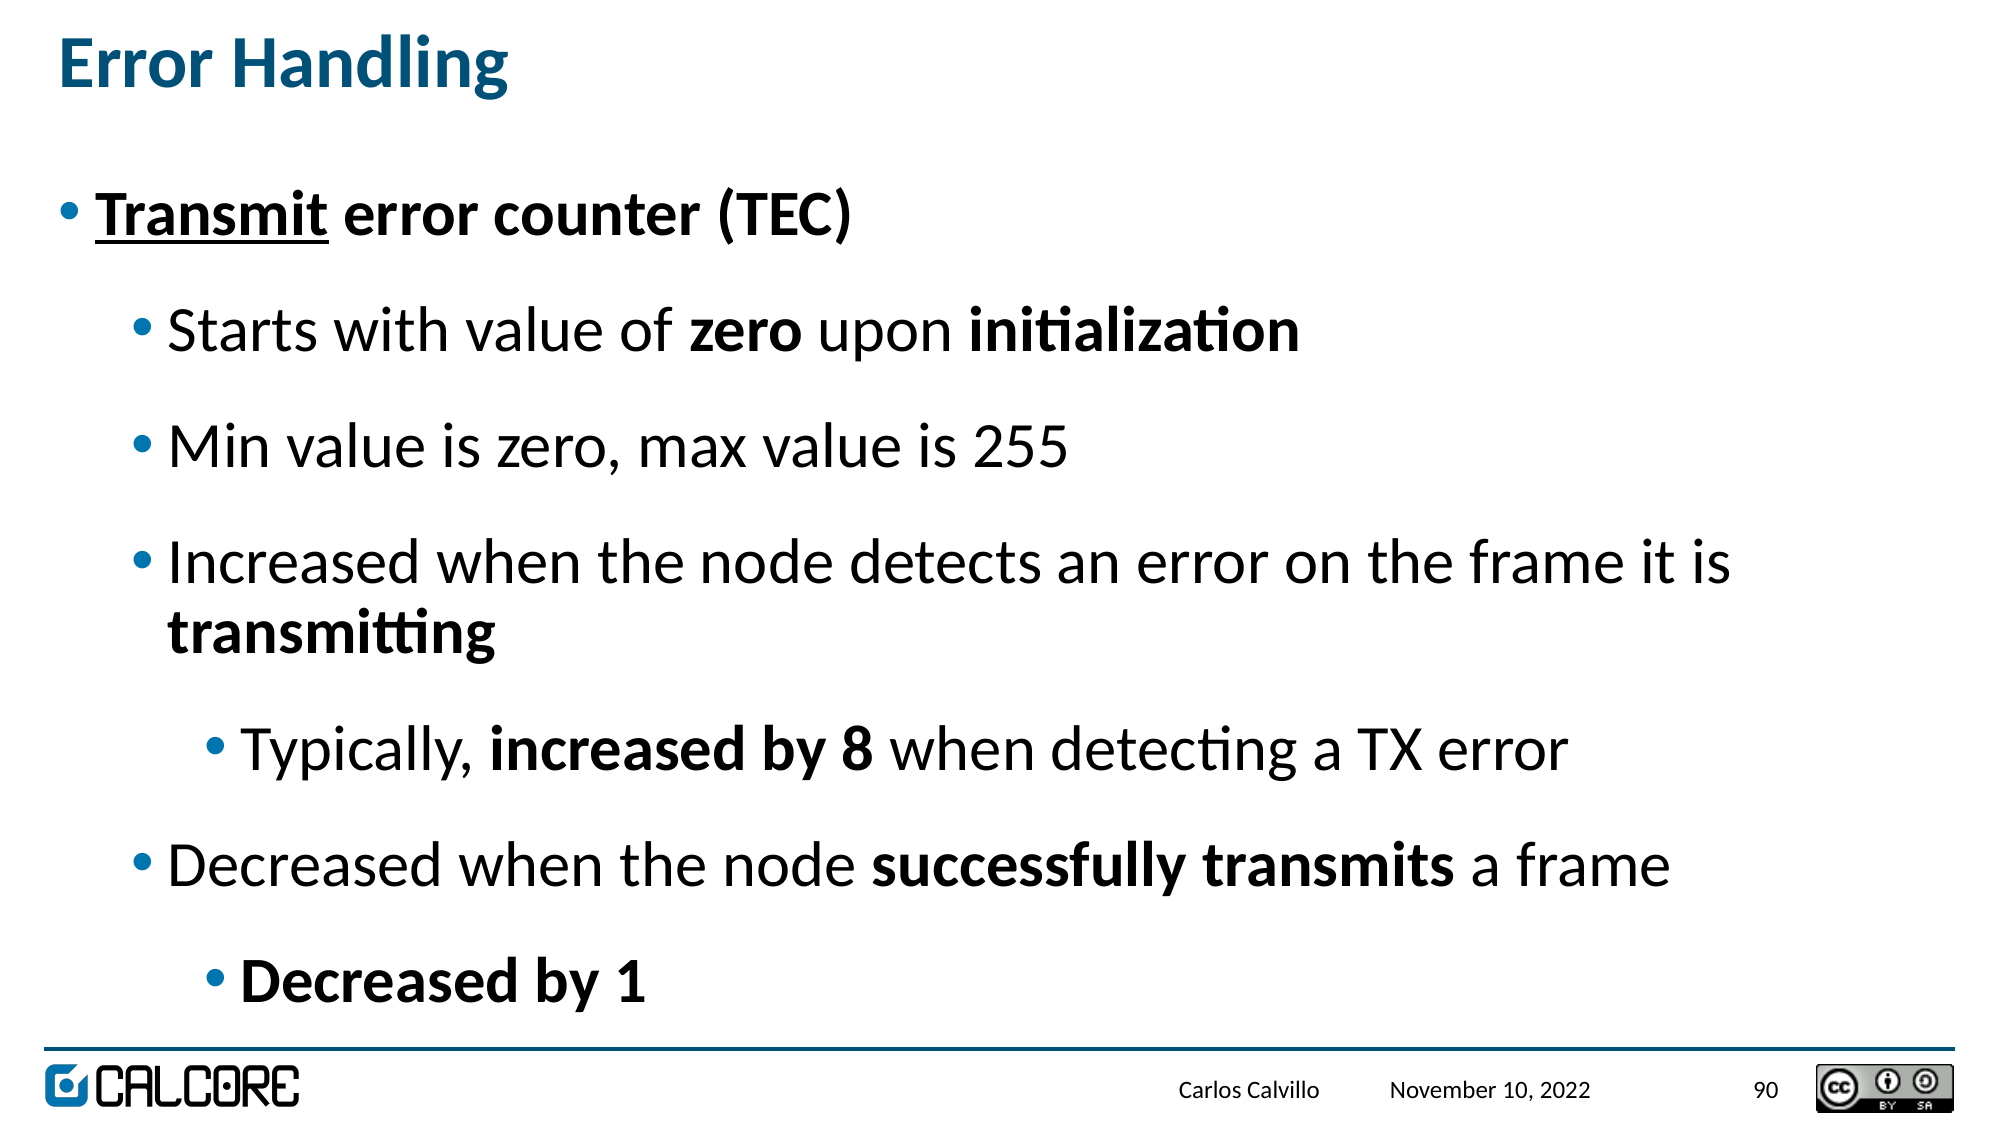

# Error Handling
Transmit error counter (TEC)
Starts with value of zero upon initialization
Min value is zero, max value is 255
Increased when the node detects an error on the frame it is transmitting
Typically, increased by 8 when detecting a TX error
Decreased when the node successfully transmits a frame
Decreased by 1
Carlos Calvillo
November 10, 2022
90